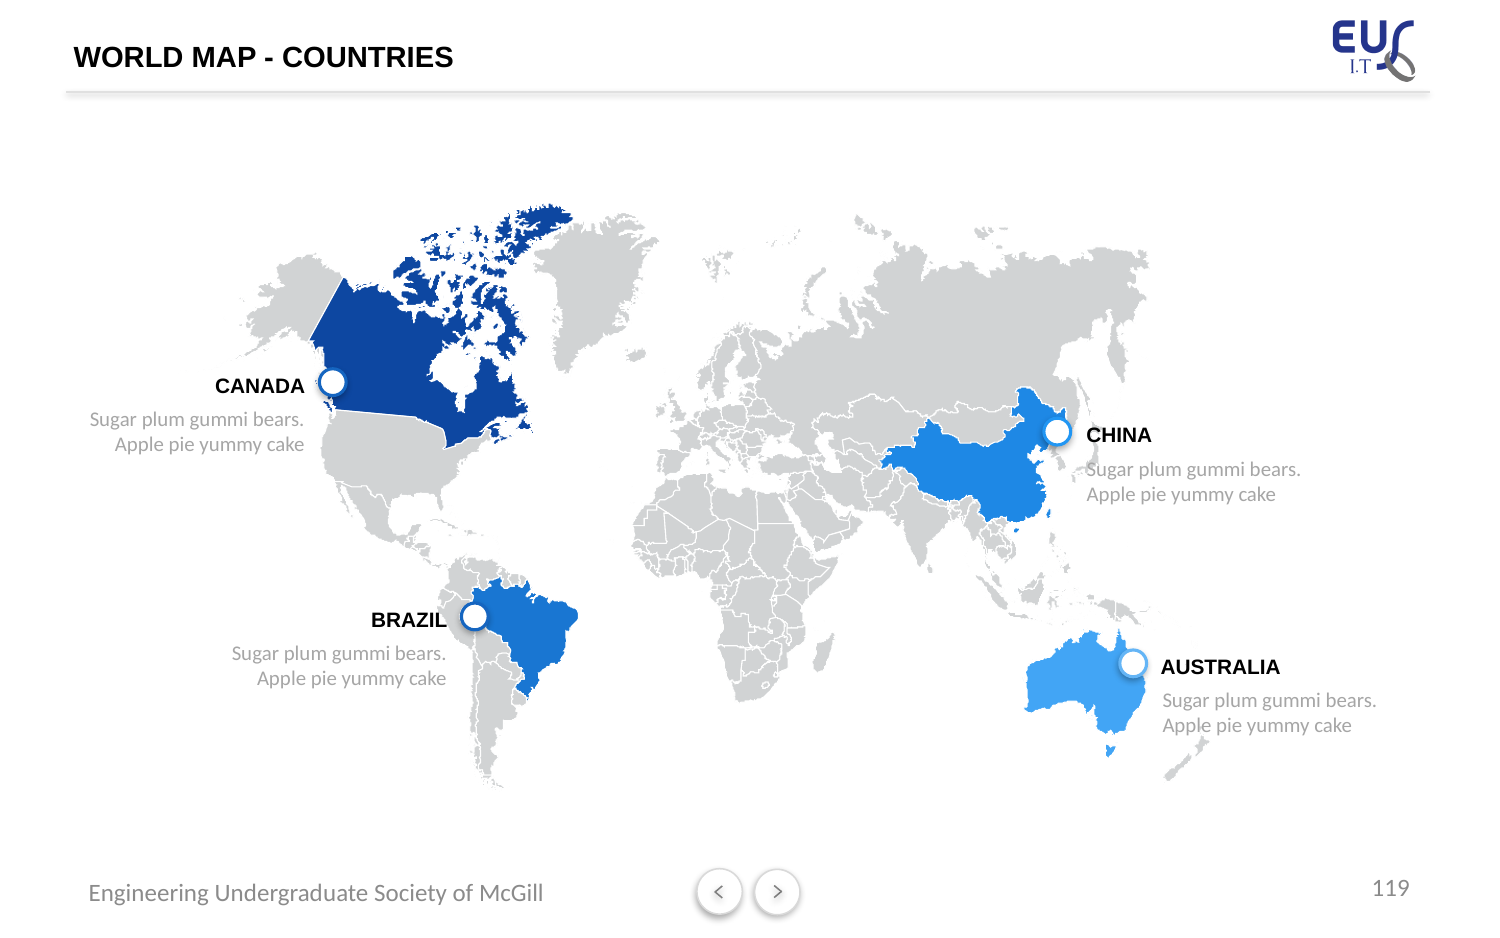

# WORLD MAP - COUNTRIES

CANADA

Sugar plum gummi bears. Apple pie yummy cake
CHINA

Sugar plum gummi bears. Apple pie yummy cake
BRAZIL

Sugar plum gummi bears. Apple pie yummy cake
AUSTRALIA

Sugar plum gummi bears. Apple pie yummy cake
119